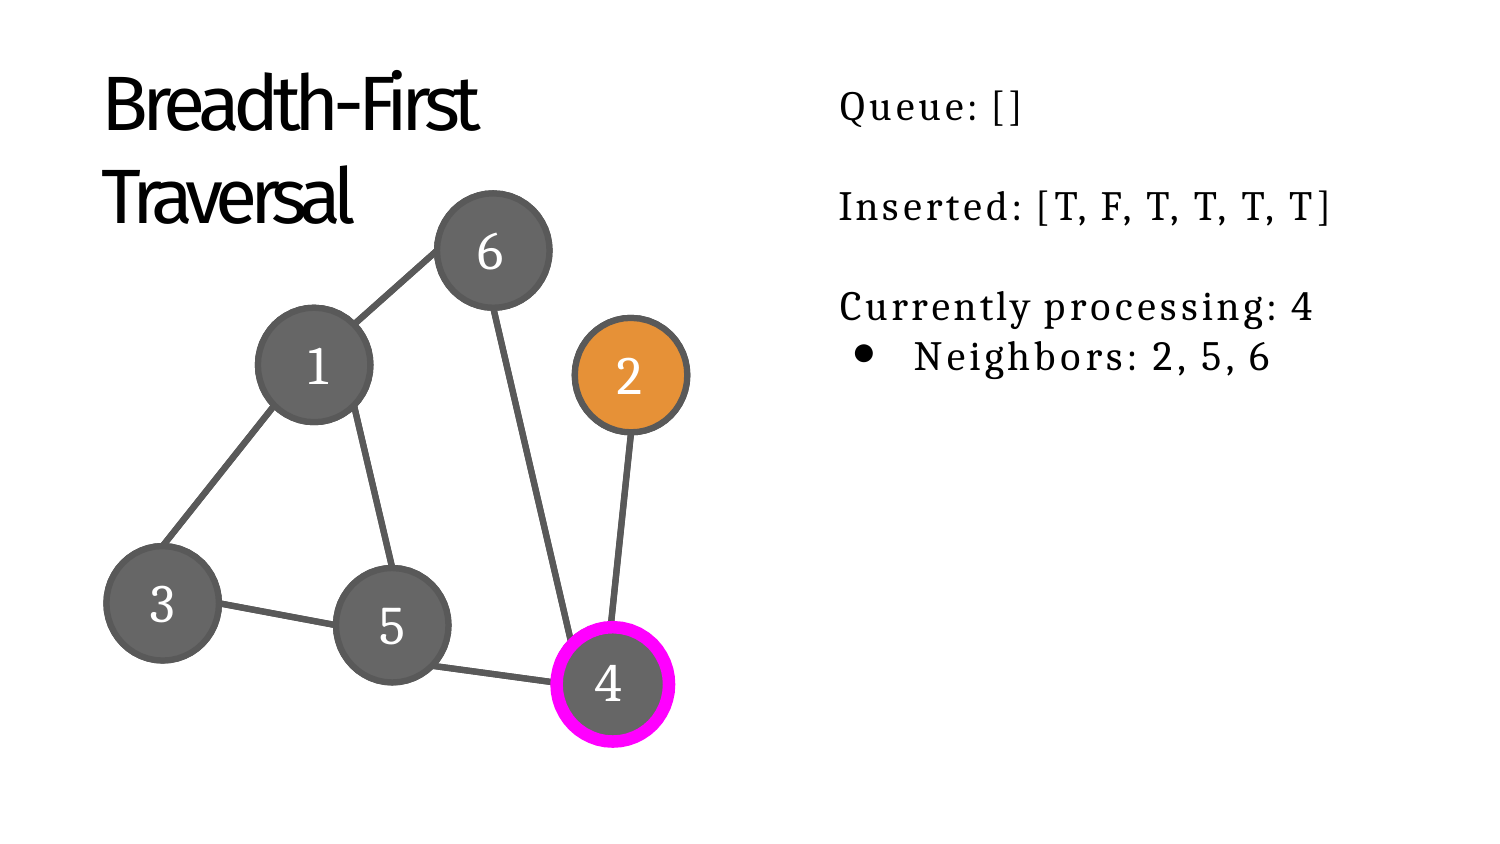

# Breadth-First Traversal
Queue: []
Inserted: [T, F, T, T, T, T]

6

Currently processing: 4
Neighbors: 2, 5, 6

1
2

3
5

4